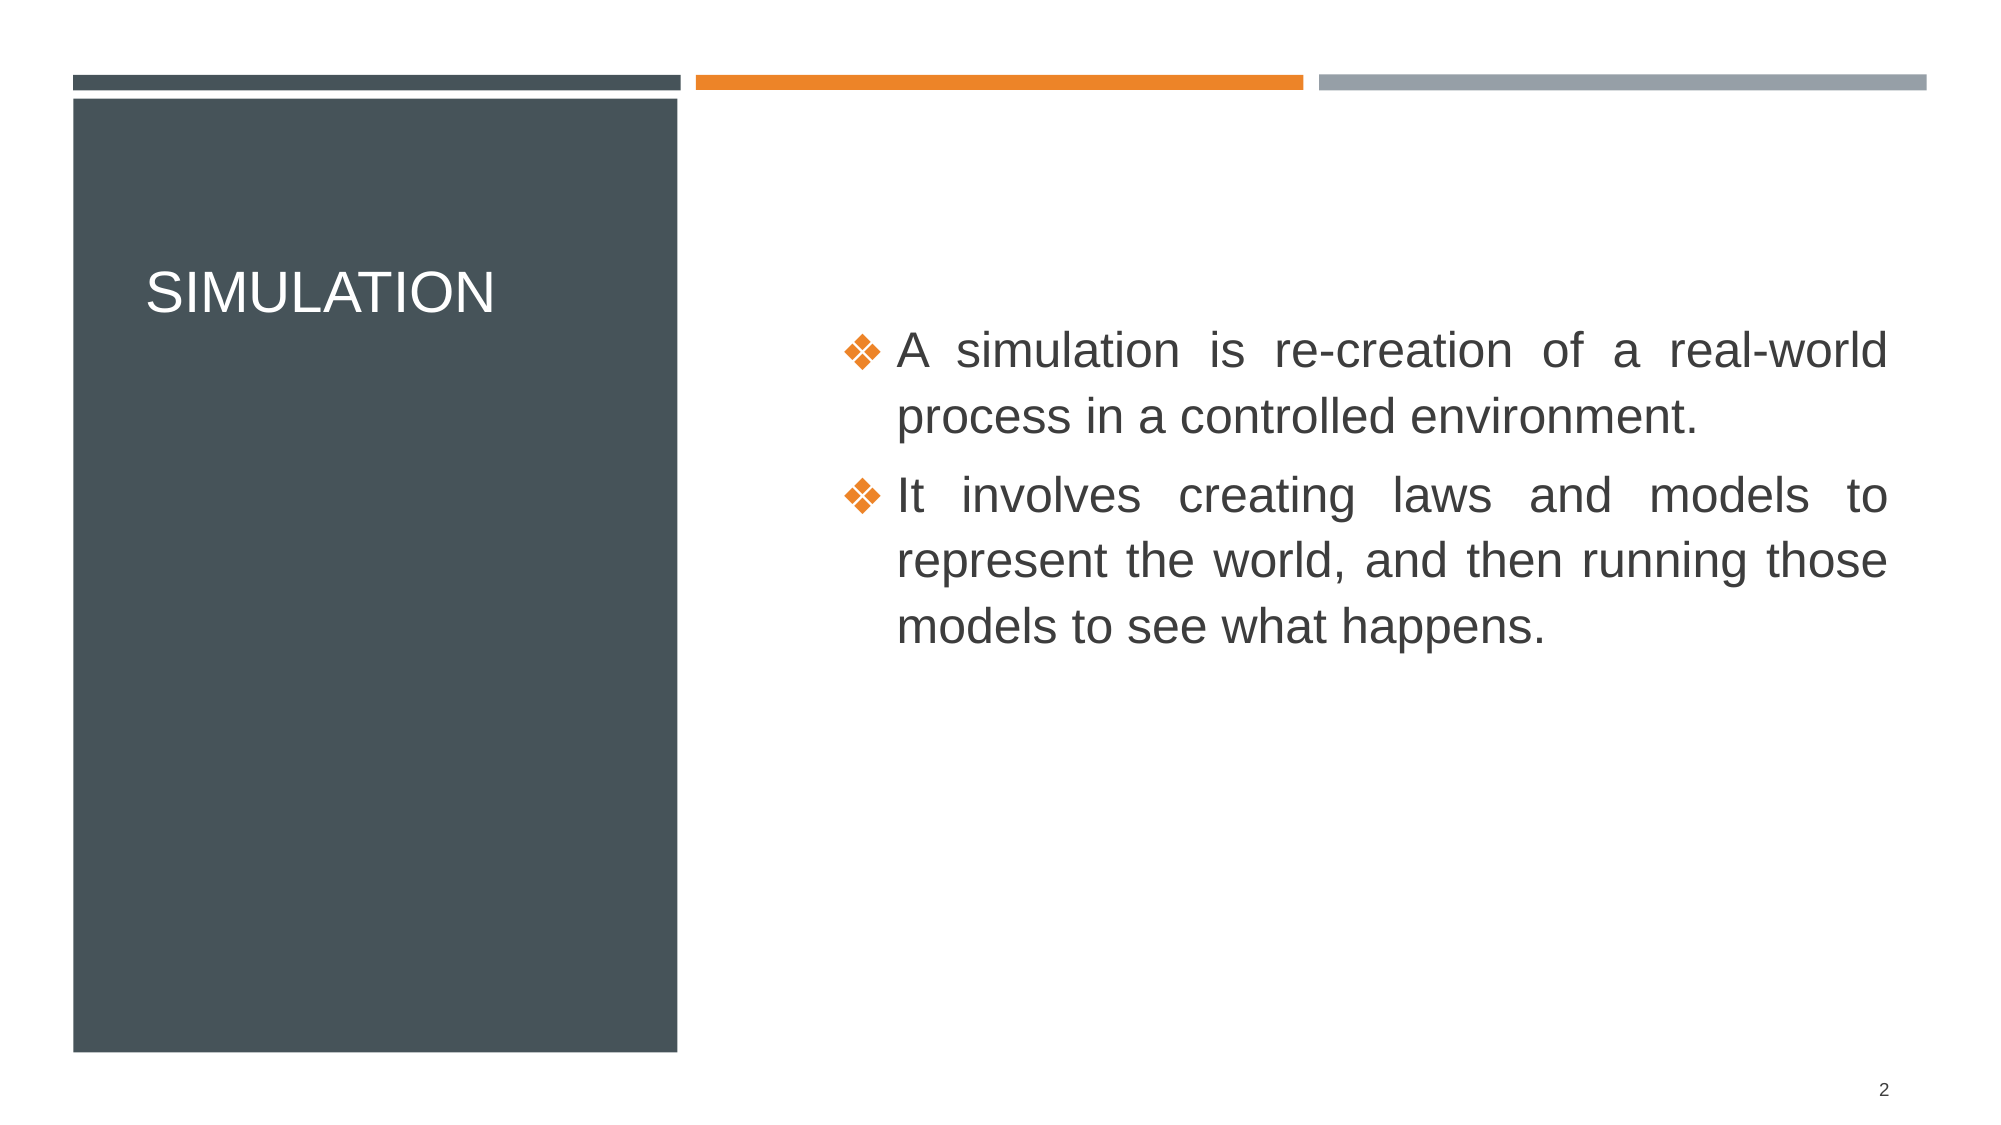

# SIMULATION
A simulation is re-creation of a real-world process in a controlled environment.
It involves creating laws and models to represent the world, and then running those models to see what happens.

2